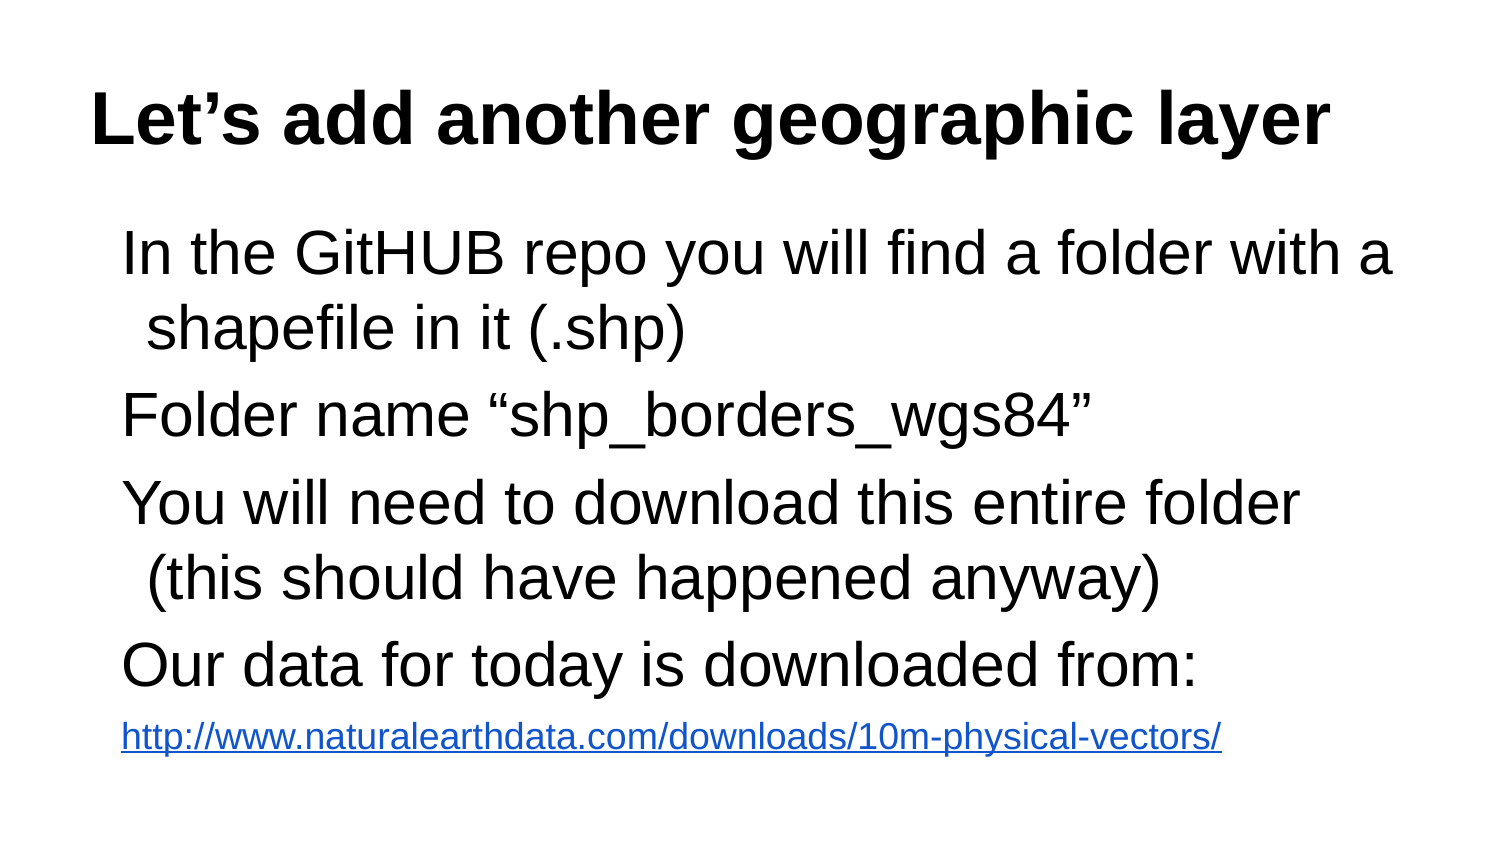

# Let’s add another geographic layer
In the GitHUB repo you will find a folder with a shapefile in it (.shp)
Folder name “shp_borders_wgs84”
You will need to download this entire folder (this should have happened anyway)
Our data for today is downloaded from:
http://www.naturalearthdata.com/downloads/10m-physical-vectors/